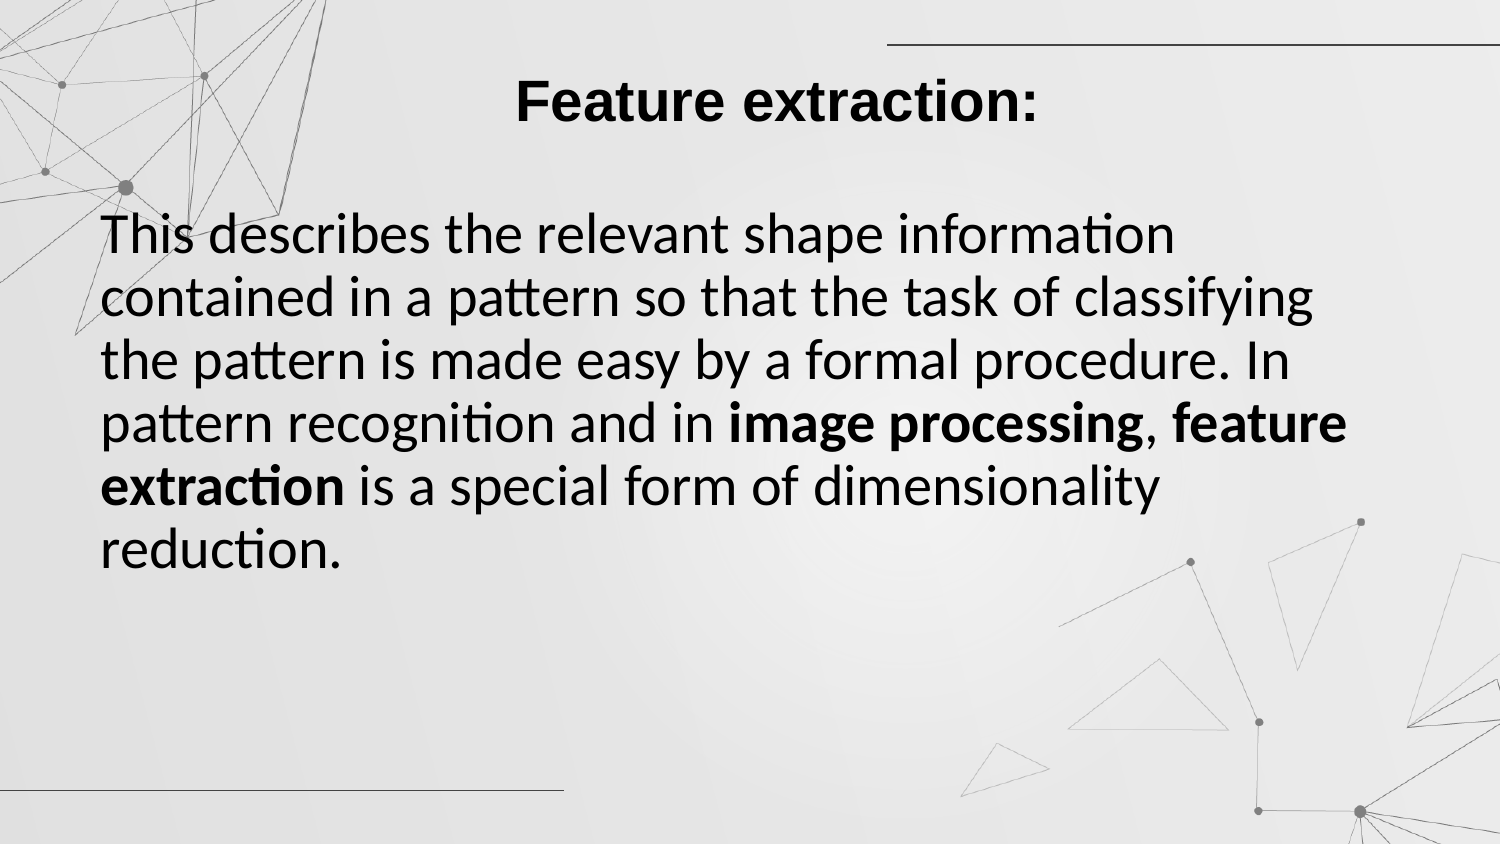

# Feature extraction:
This describes the relevant shape information contained in a pattern so that the task of classifying the pattern is made easy by a formal procedure. In pattern recognition and in image processing, feature extraction is a special form of dimensionality reduction.